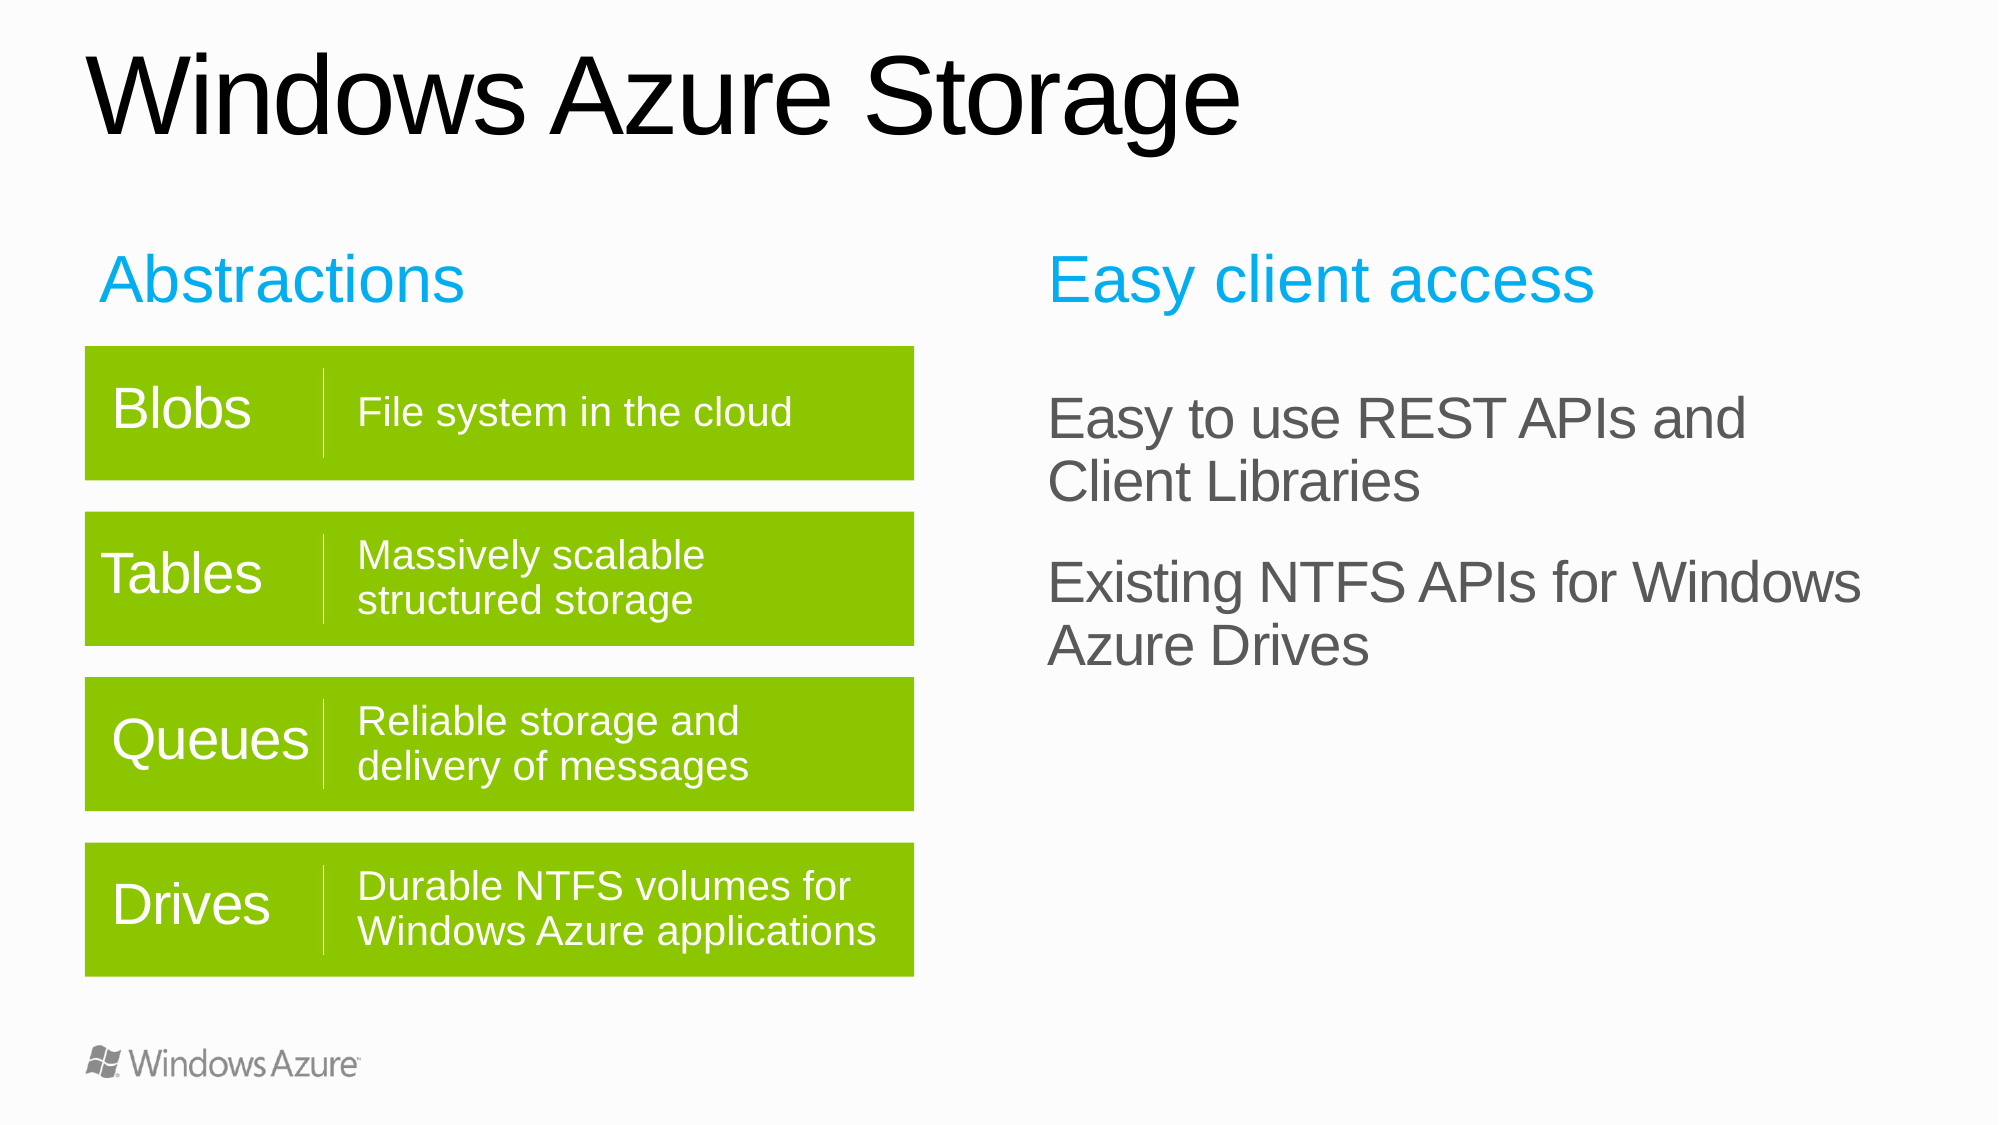

# Windows Azure Storage
Abstractions
Easy client access
Easy to use REST APIs and Client Libraries
Existing NTFS APIs for Windows Azure Drives
 Blobs
File system in the cloud
Tables
Massively scalable
structured storage
 Queues
Reliable storage and
delivery of messages
 Drives
Durable NTFS volumes for Windows Azure applications